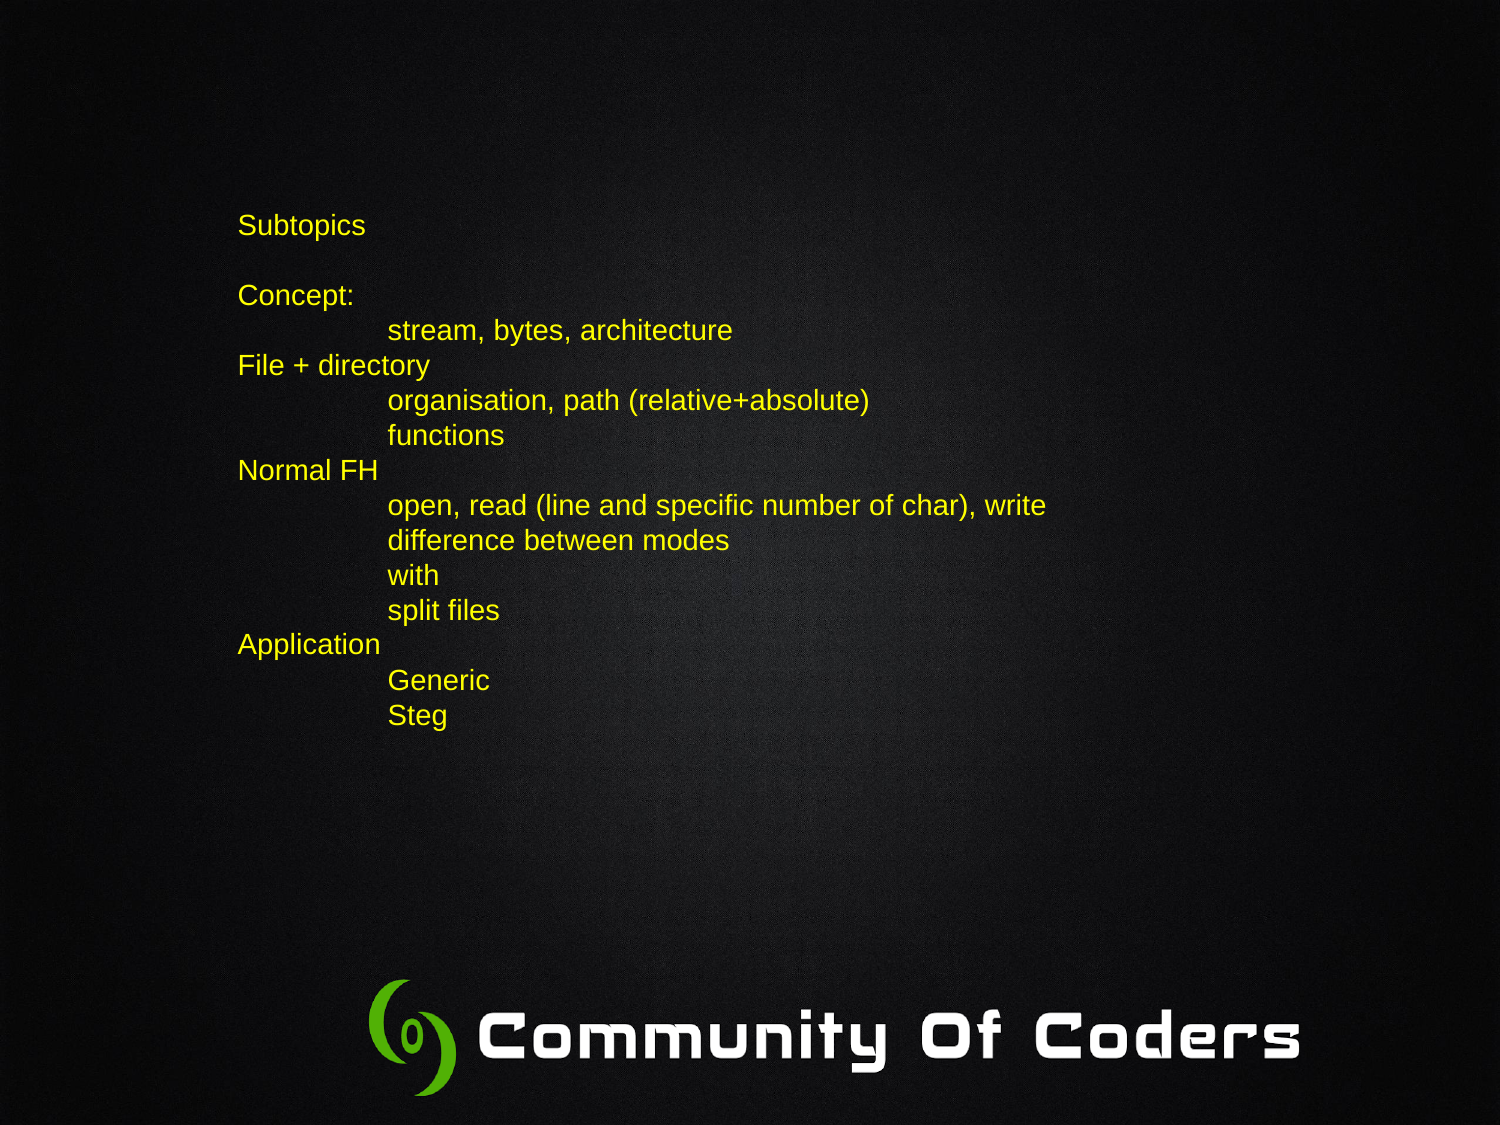

Subtopics

Concept:
	stream, bytes, architecture
File + directory
	organisation, path (relative+absolute)
	functions
Normal FH
	open, read (line and specific number of char), write
	difference between modes
	with
	split files
Application
	Generic
	Steg